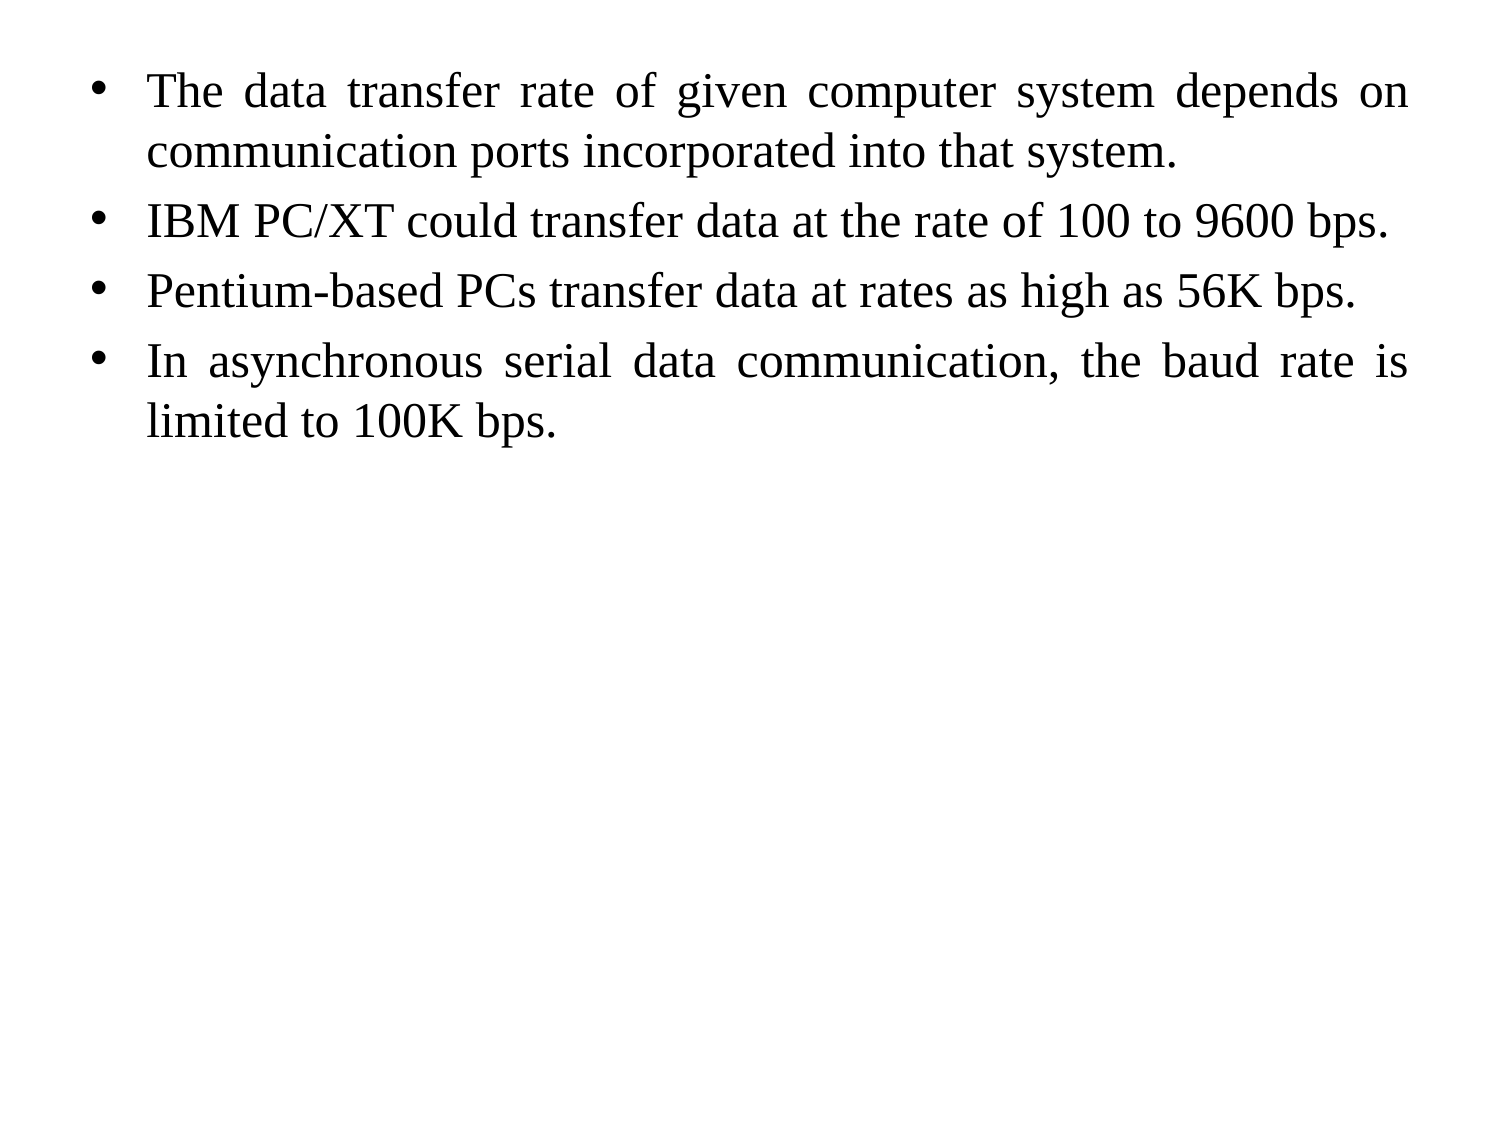

#
The data transfer rate of given computer system depends on communication ports incorporated into that system.
IBM PC/XT could transfer data at the rate of 100 to 9600 bps.
Pentium-based PCs transfer data at rates as high as 56K bps.
In asynchronous serial data communication, the baud rate is limited to 100K bps.